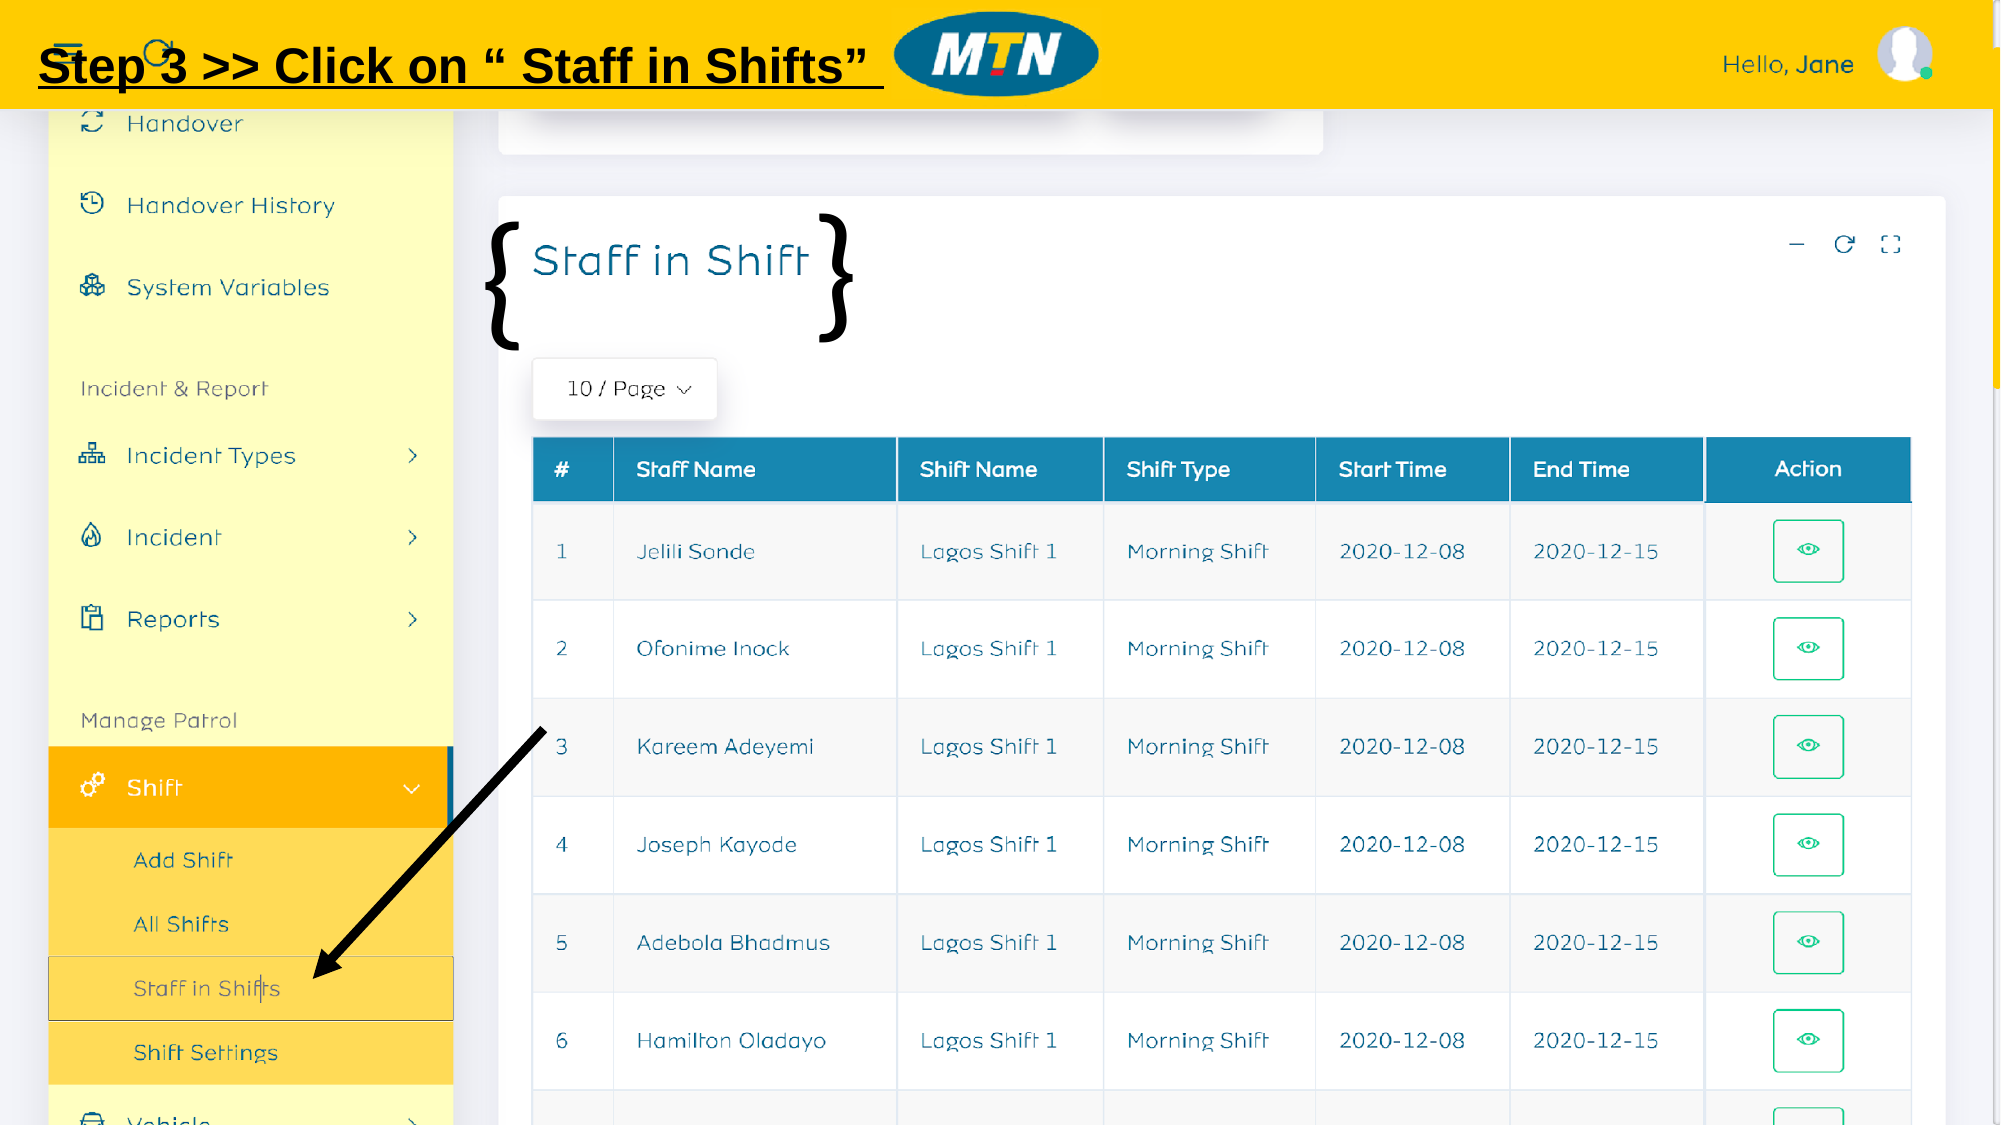

Step 3 >> Click on “ Staff in Shifts”
{
{